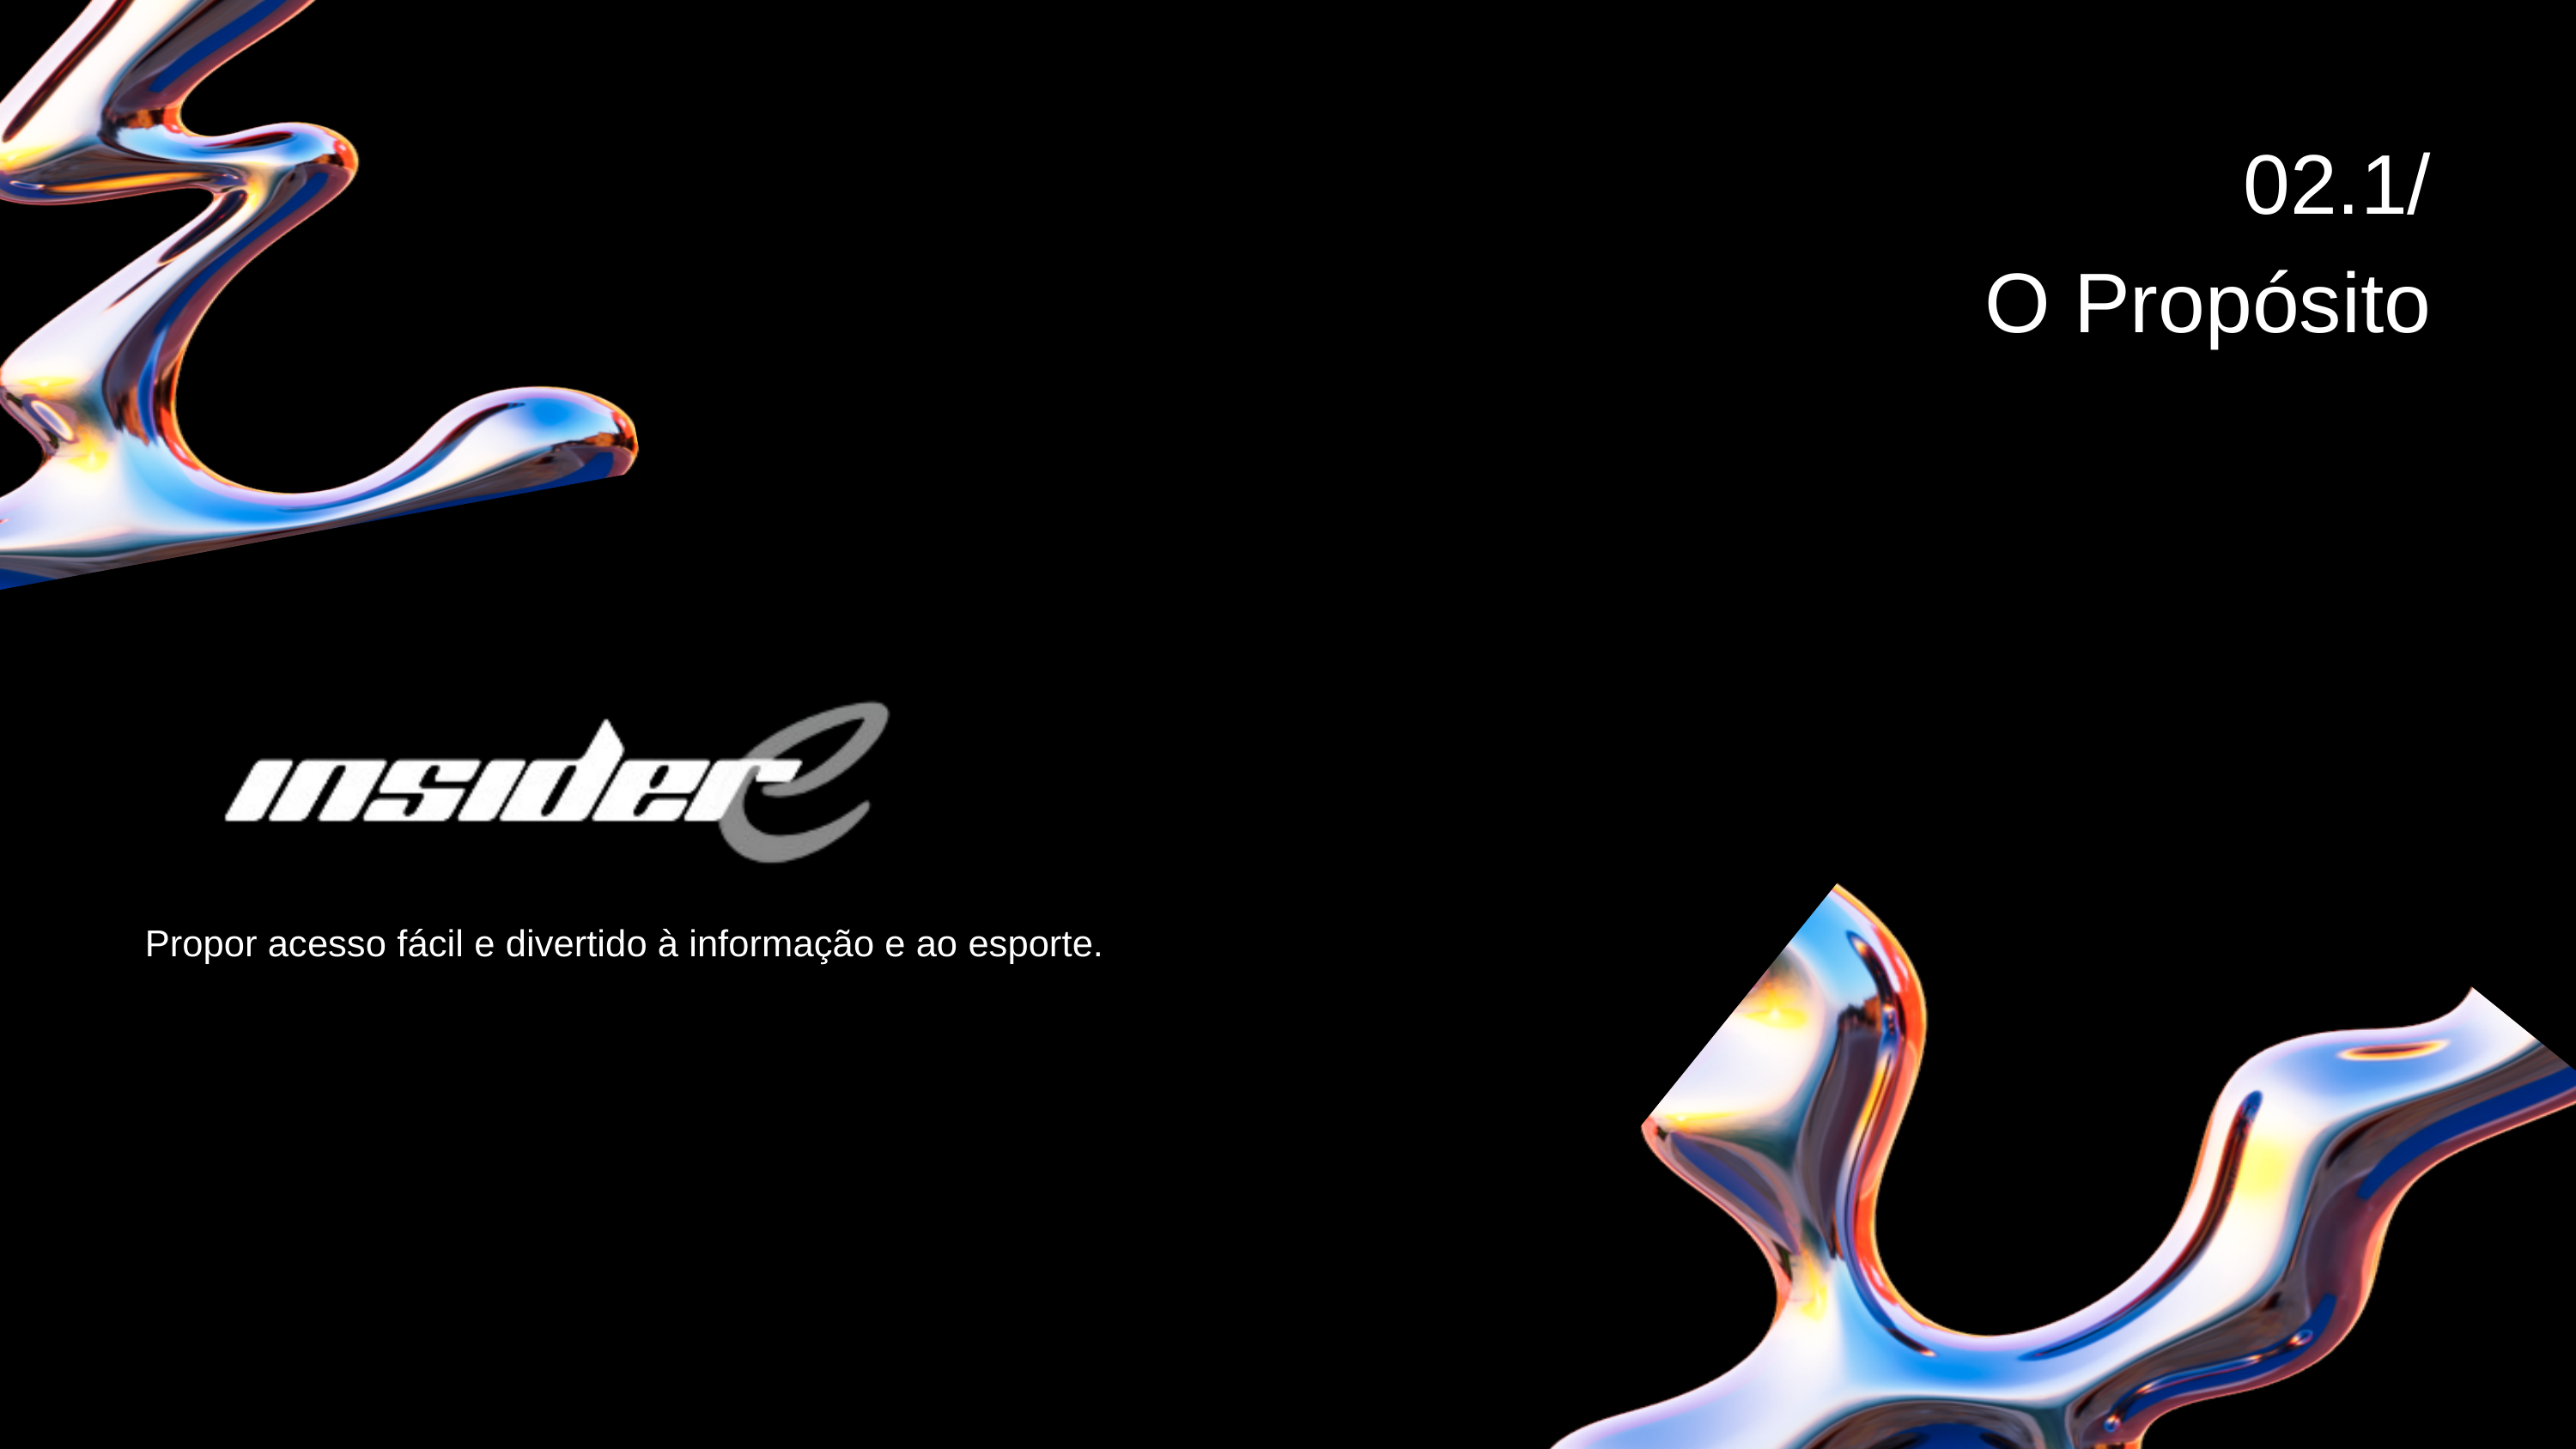

02.1/
O Propósito

Propor acesso fácil e divertido à informação e ao esporte.